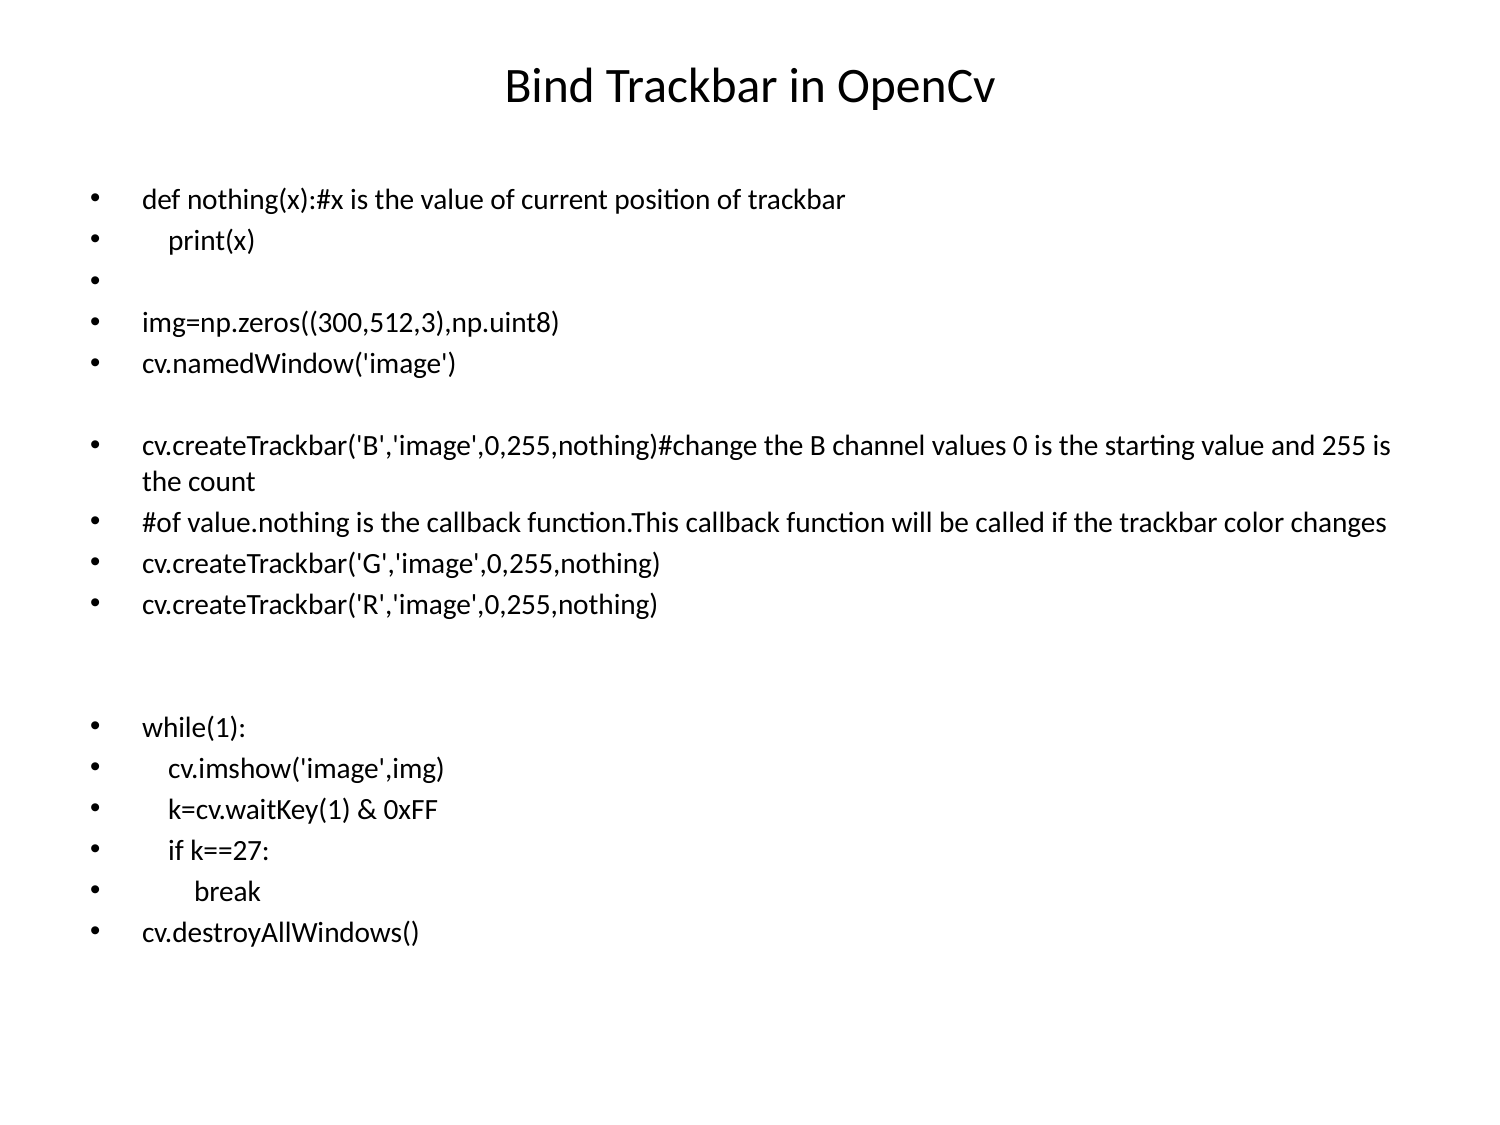

# Bind Trackbar in OpenCv
def nothing(x):#x is the value of current position of trackbar
    print(x)

img=np.zeros((300,512,3),np.uint8)
cv.namedWindow('image')

cv.createTrackbar('B','image',0,255,nothing)#change the B channel values 0 is the starting value and 255 is the count
#of value.nothing is the callback function.This callback function will be called if the trackbar color changes
cv.createTrackbar('G','image',0,255,nothing)
cv.createTrackbar('R','image',0,255,nothing)

while(1):
    cv.imshow('image',img)
    k=cv.waitKey(1) & 0xFF
    if k==27:
        break
cv.destroyAllWindows()